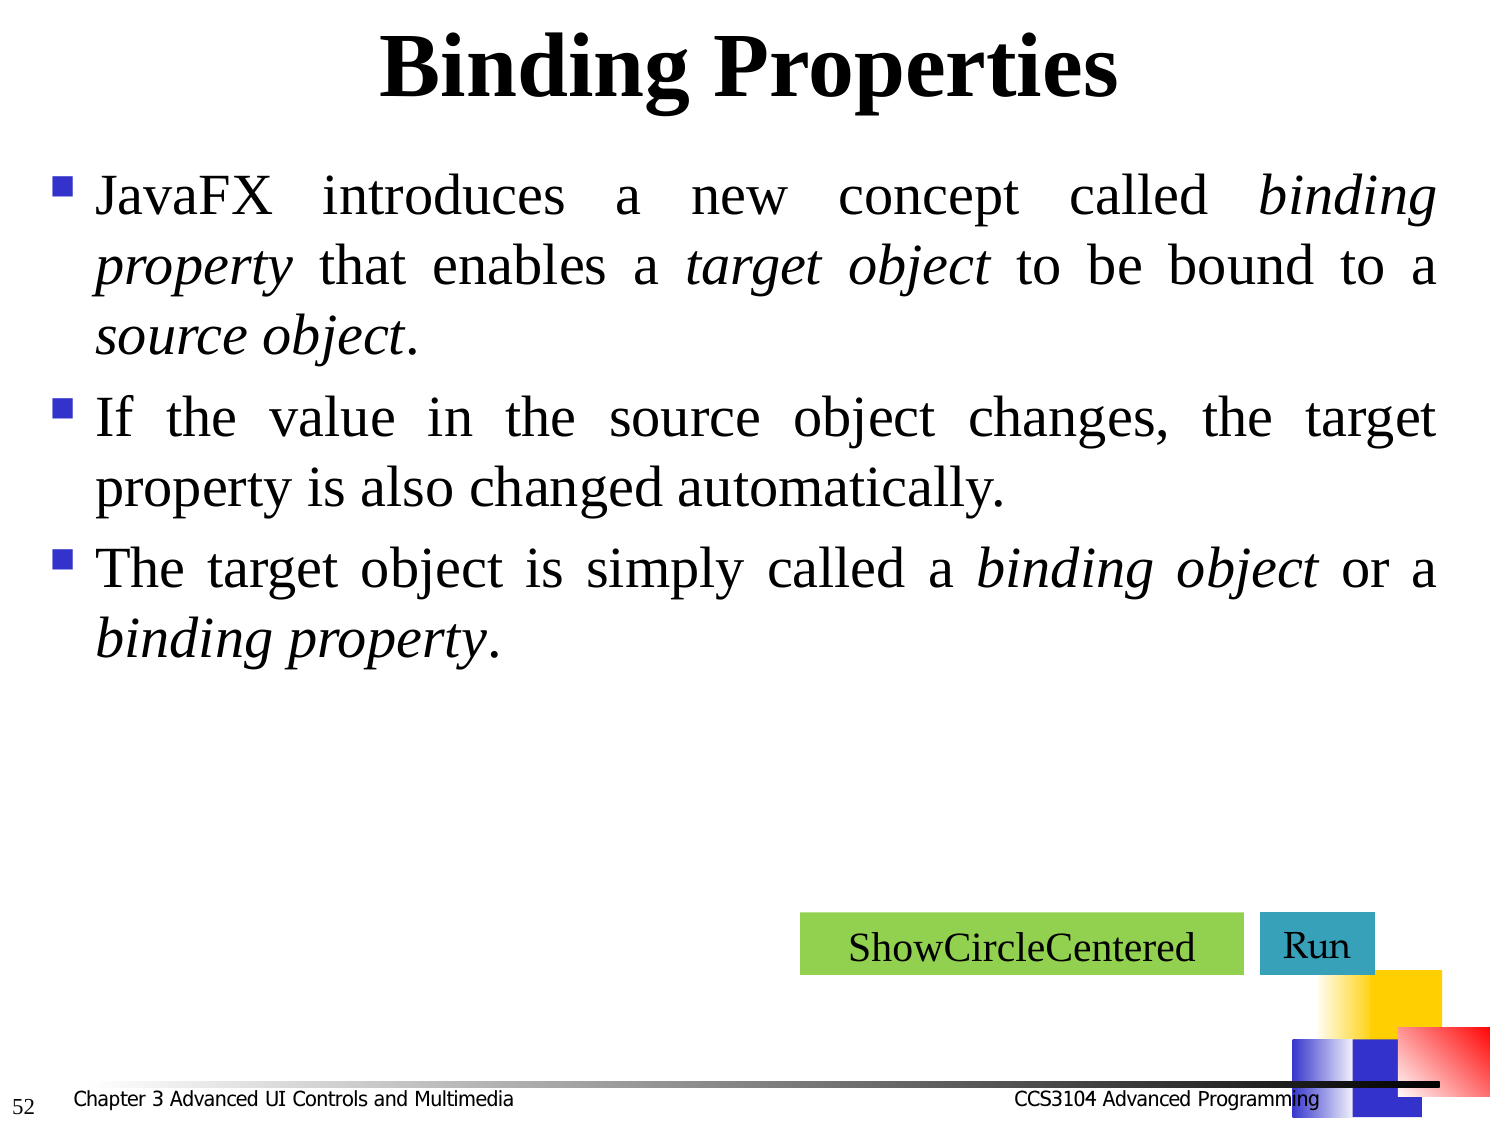

# Binding Properties
JavaFX introduces a new concept called binding property that enables a target object to be bound to a source object.
If the value in the source object changes, the target property is also changed automatically.
The target object is simply called a binding object or a binding property.
ShowCircleCentered
Run